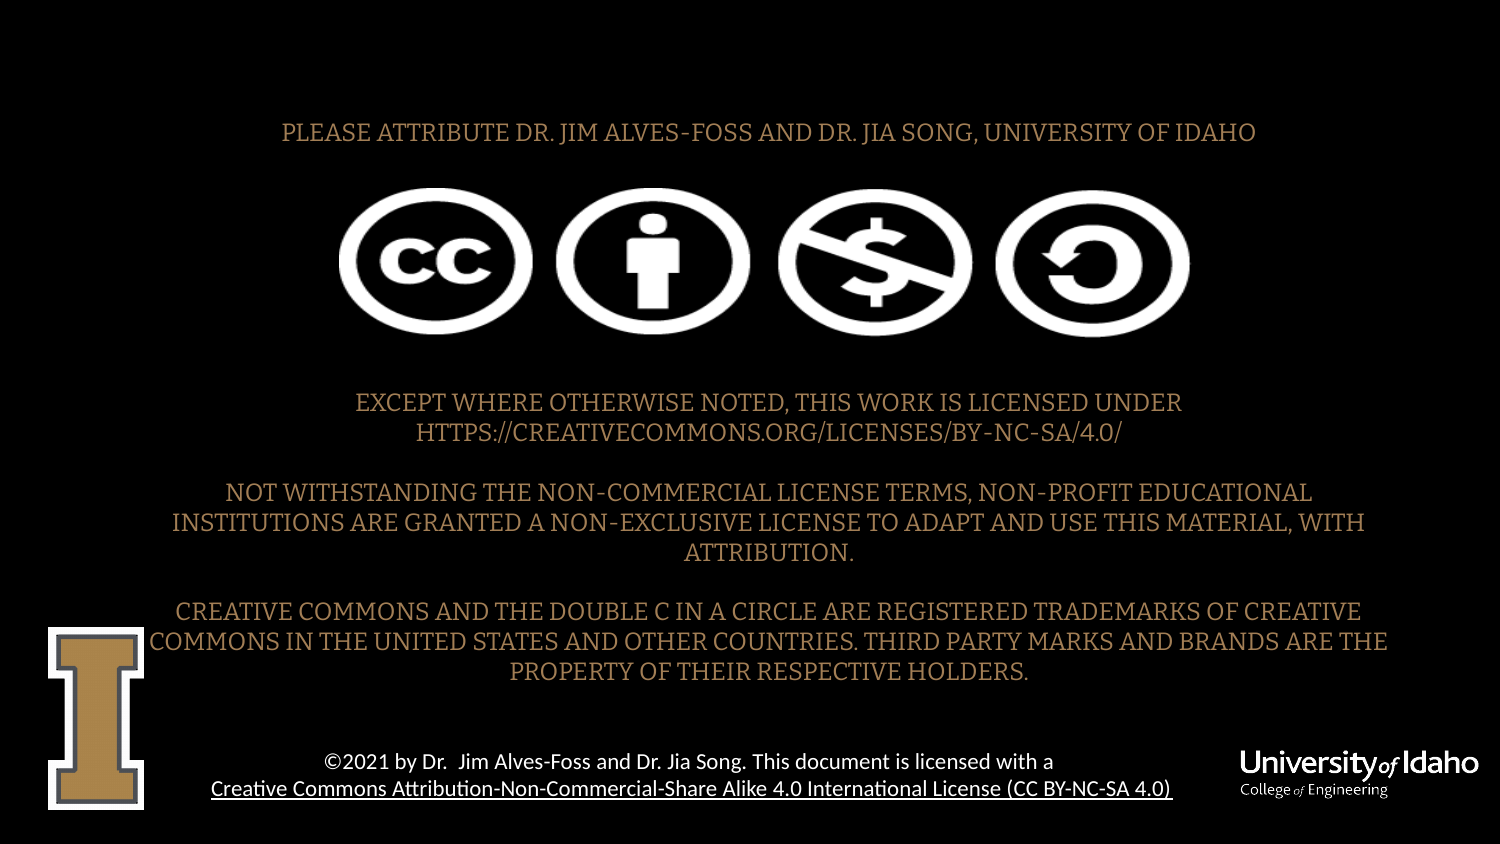

# PLEASE ATTRIBUTE DR. JIM ALVES-FOSS AND DR. JIA SONG, UNIVERSITY OF IDAHO EXCEPT WHERE OTHERWISE NOTED, THIS WORK IS LICENSED UNDER HTTPS://CREATIVECOMMONS.ORG/LICENSES/BY-NC-SA/4.0/ NOT WITHSTANDING THE NON-COMMERCIAL LICENSE TERMS, NON-PROFIT EDUCATIONAL INSTITUTIONS ARE GRANTED A NON-EXCLUSIVE LICENSE TO ADAPT AND USE THIS MATERIAL, WITH ATTRIBUTION. CREATIVE COMMONS AND THE DOUBLE C IN A CIRCLE ARE REGISTERED TRADEMARKS OF CREATIVE COMMONS IN THE UNITED STATES AND OTHER COUNTRIES. THIRD PARTY MARKS AND BRANDS ARE THE PROPERTY OF THEIR RESPECTIVE HOLDERS.